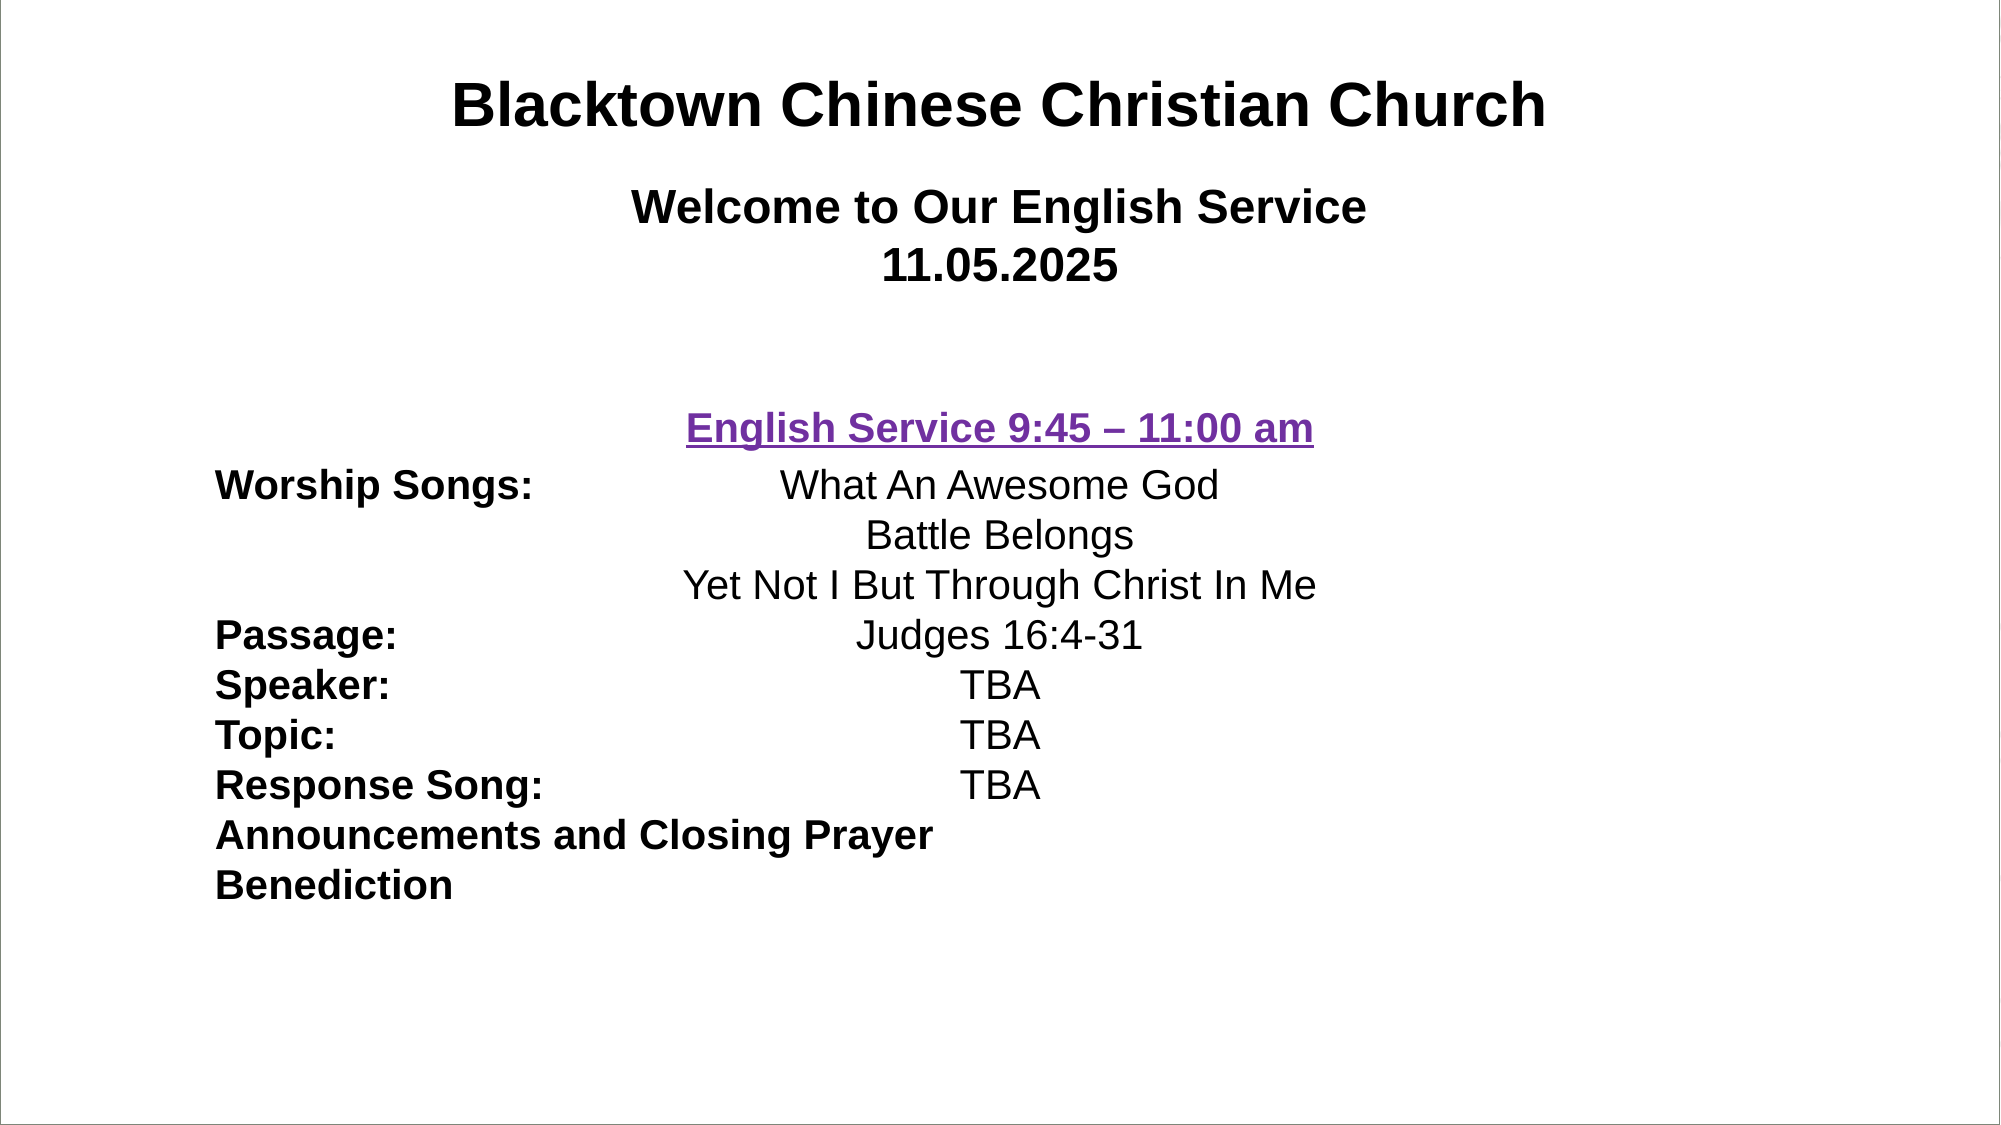

Blacktown Chinese Christian Church
Welcome to Our English Service
11.05.2025
English Service 9:45 – 11:00 am
Worship Songs:
Passage:
Speaker:
Topic:
Response Song:
Announcements and Closing Prayer
Benediction
What An Awesome God
Battle Belongs
Yet Not I But Through Christ In Me
Judges 16:4-31
TBA
TBA
TBA